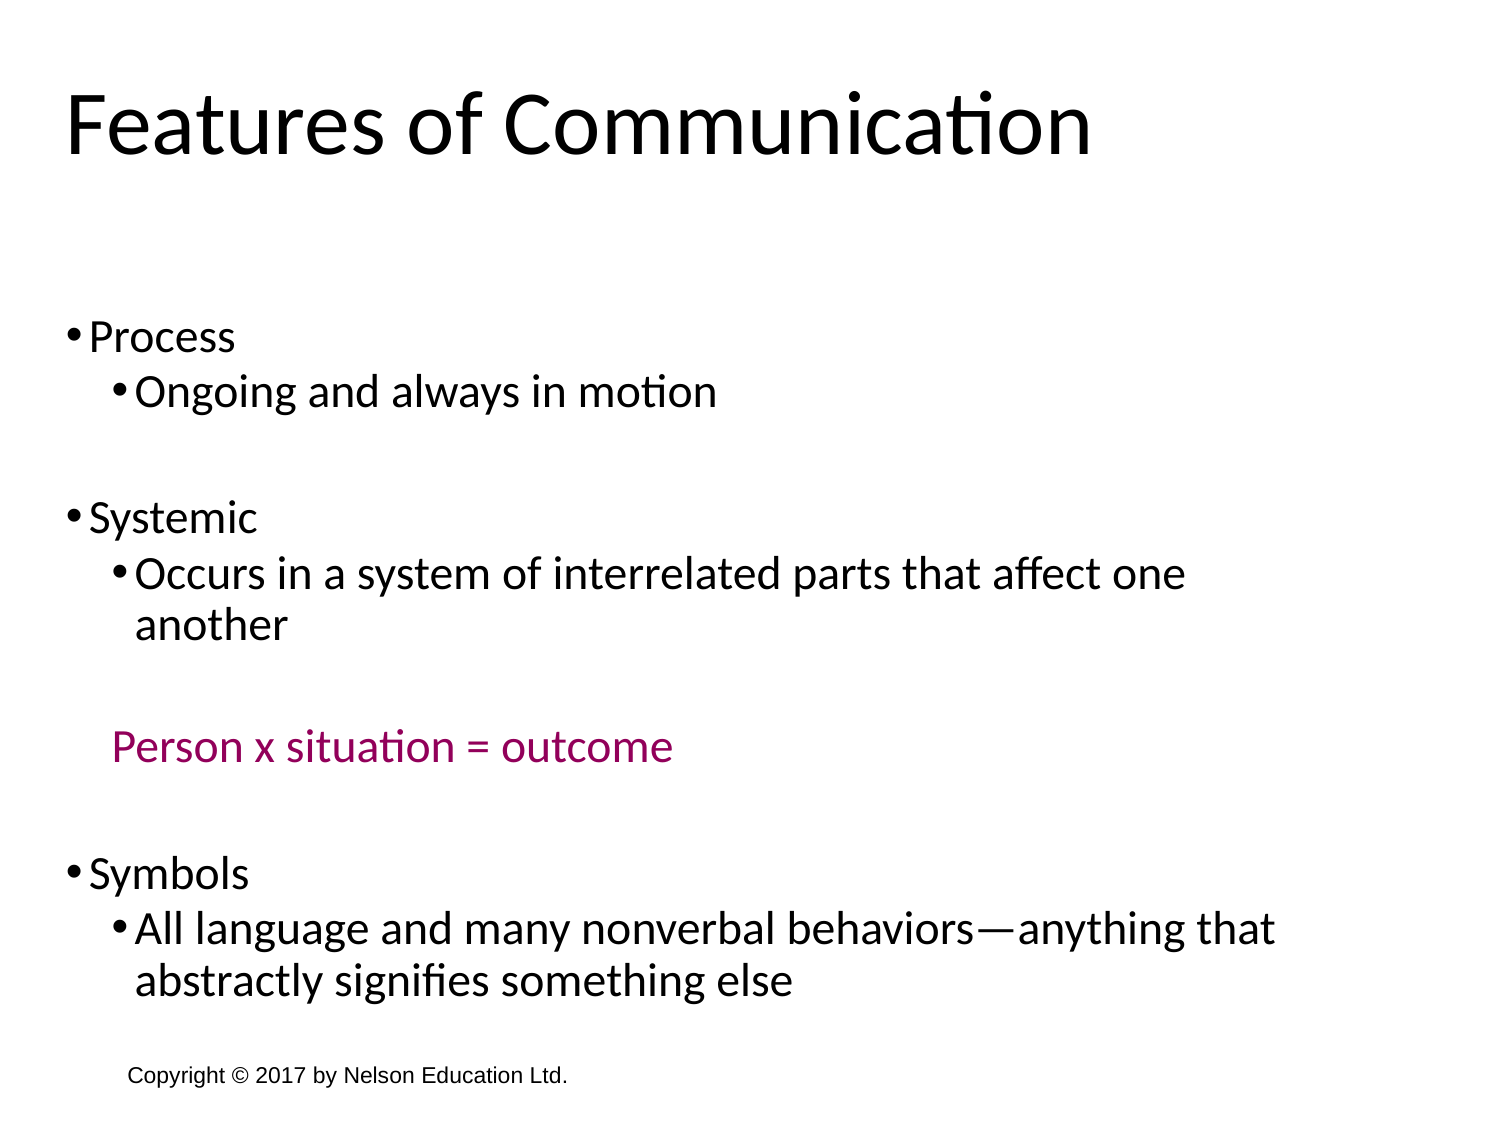

Features of Communication
Process
Ongoing and always in motion

Systemic
Occurs in a system of interrelated parts that affect one another

		Person x situation = outcome

Symbols
All language and many nonverbal behaviors—anything that abstractly signifies something else